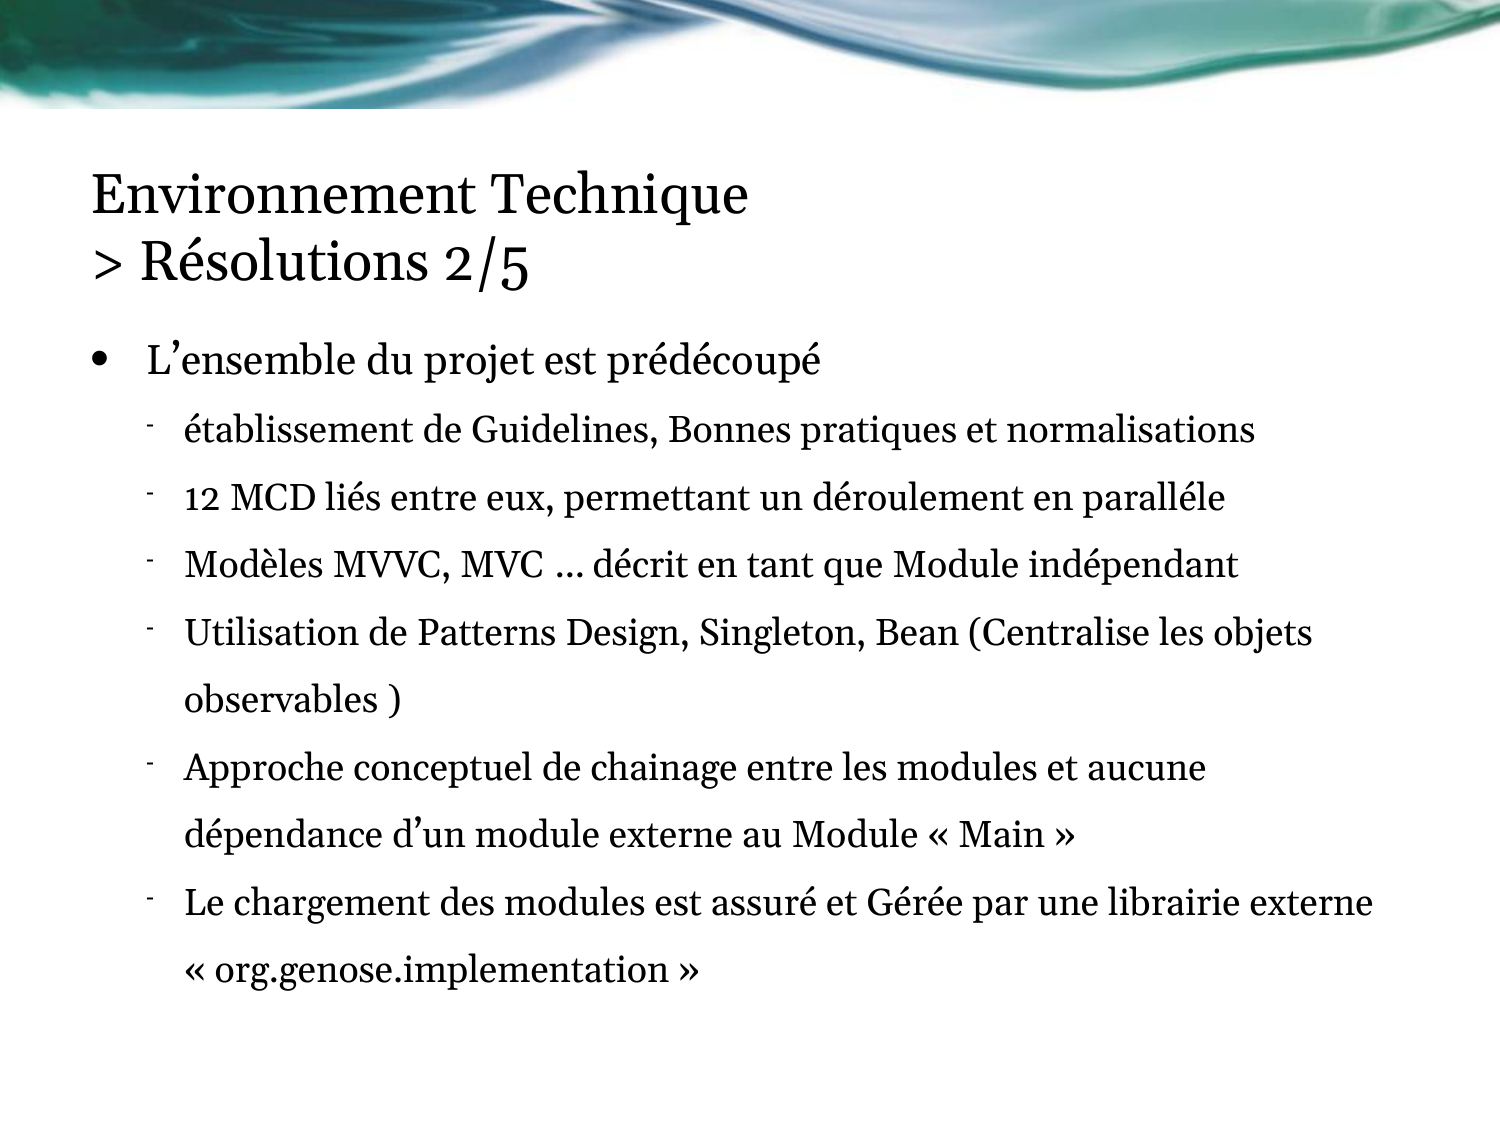

# Environnement Technique > Résolutions 2/5
L’ensemble du projet est prédécoupé
établissement de Guidelines, Bonnes pratiques et normalisations
12 MCD liés entre eux, permettant un déroulement en paralléle
Modèles MVVC, MVC … décrit en tant que Module indépendant
Utilisation de Patterns Design, Singleton, Bean (Centralise les objets observables )
Approche conceptuel de chainage entre les modules et aucune dépendance d’un module externe au Module « Main »
Le chargement des modules est assuré et Gérée par une librairie externe « org.genose.implementation »